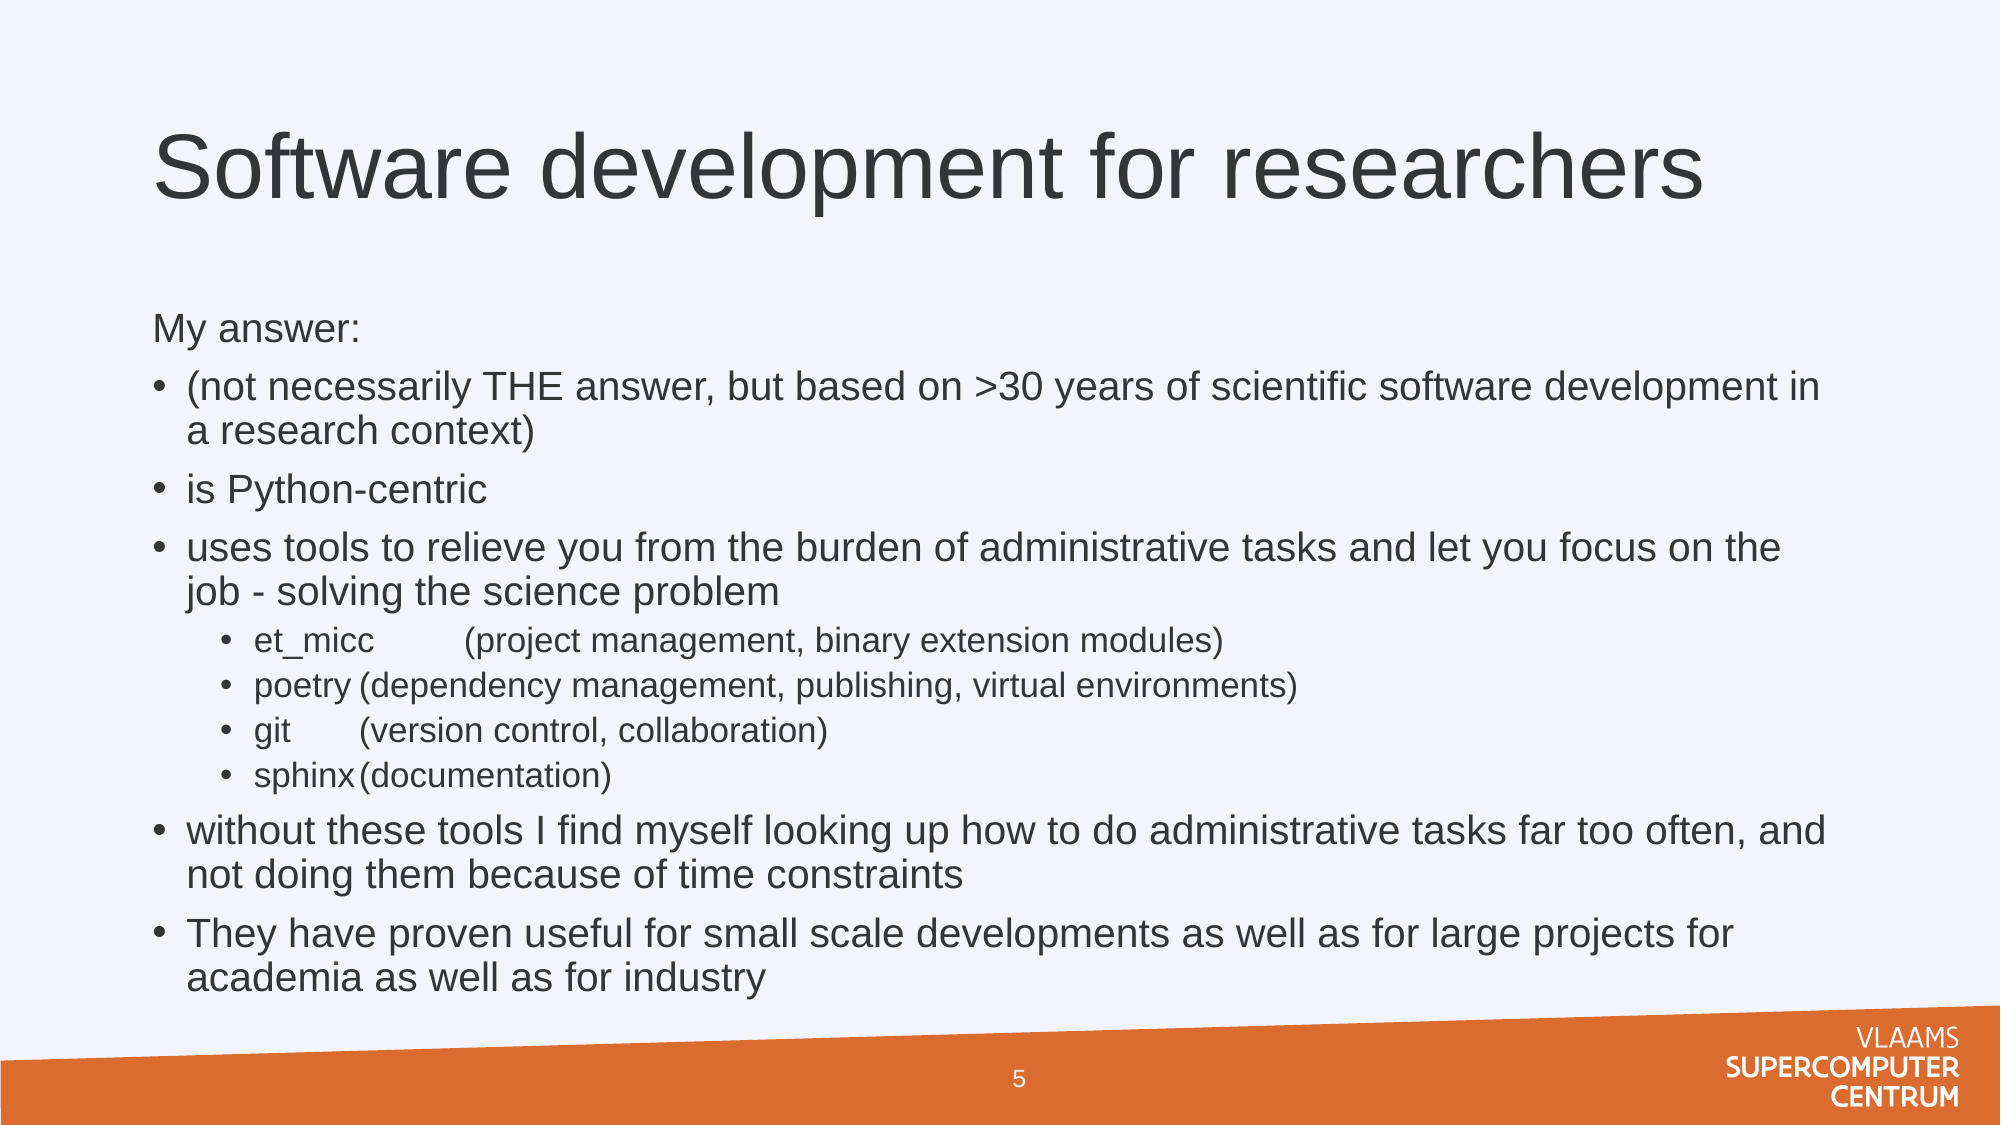

# Software development for researchers
My answer:
(not necessarily THE answer, but based on >30 years of scientific software development in a research context)
is Python-centric
uses tools to relieve you from the burden of administrative tasks and let you focus on the job - solving the science problem
et_micc 	(project management, binary extension modules)
poetry	(dependency management, publishing, virtual environments)
git	(version control, collaboration)
sphinx	(documentation)
without these tools I find myself looking up how to do administrative tasks far too often, and not doing them because of time constraints
They have proven useful for small scale developments as well as for large projects for academia as well as for industry
5